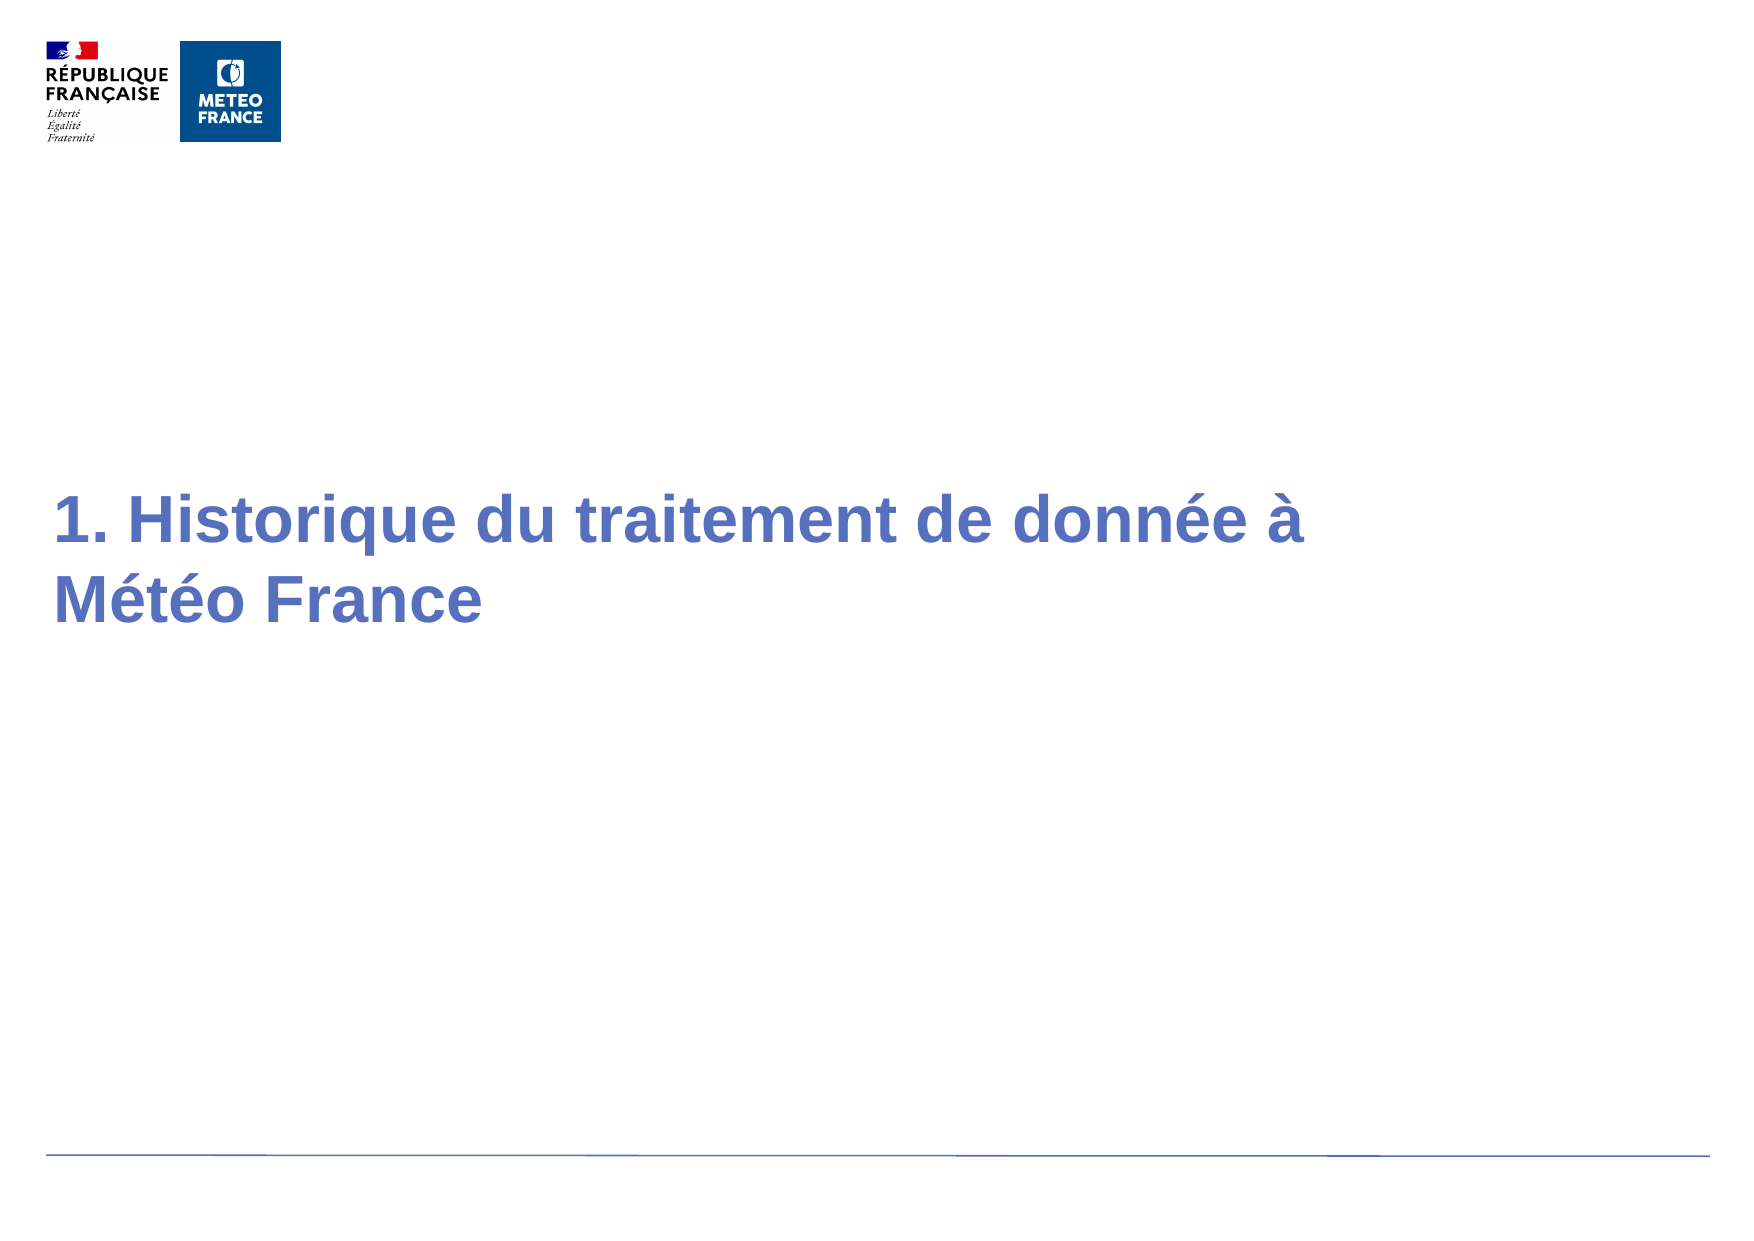

1. Historique du traitement de donnée à Météo France